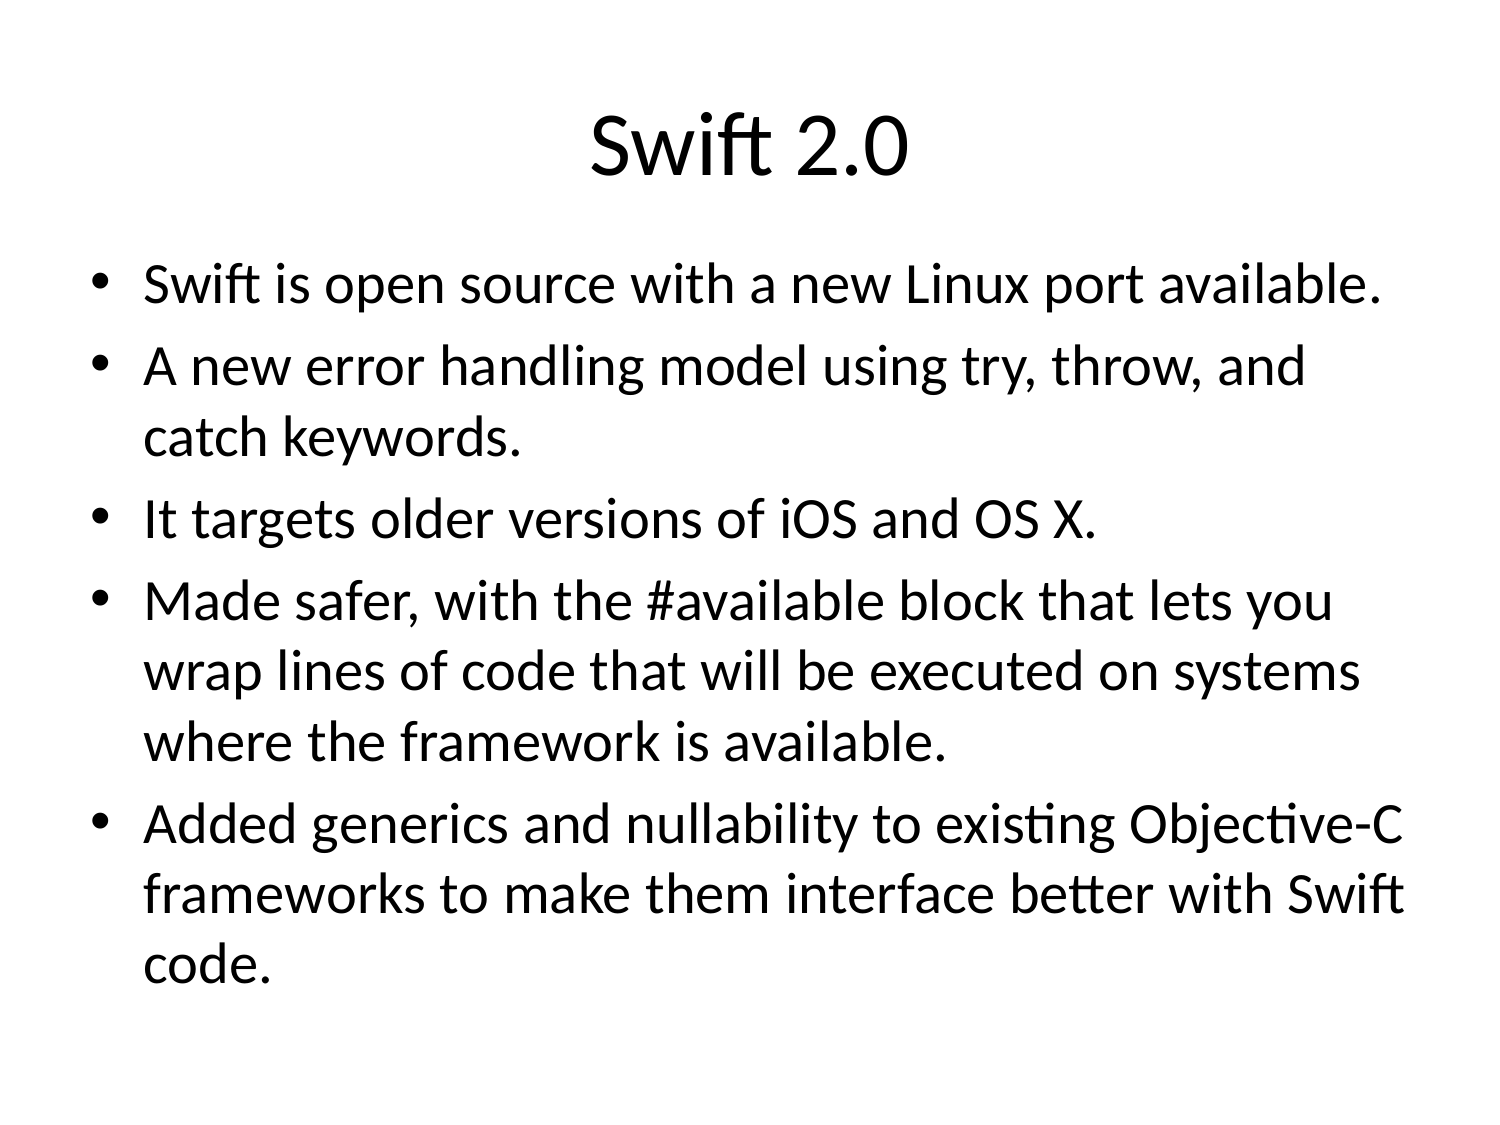

# Swift 2.0
Swift is open source with a new Linux port available.
A new error handling model using try, throw, and catch keywords.
It targets older versions of iOS and OS X.
Made safer, with the #available block that lets you wrap lines of code that will be executed on systems where the framework is available.
Added generics and nullability to existing Objective-C frameworks to make them interface better with Swift code.